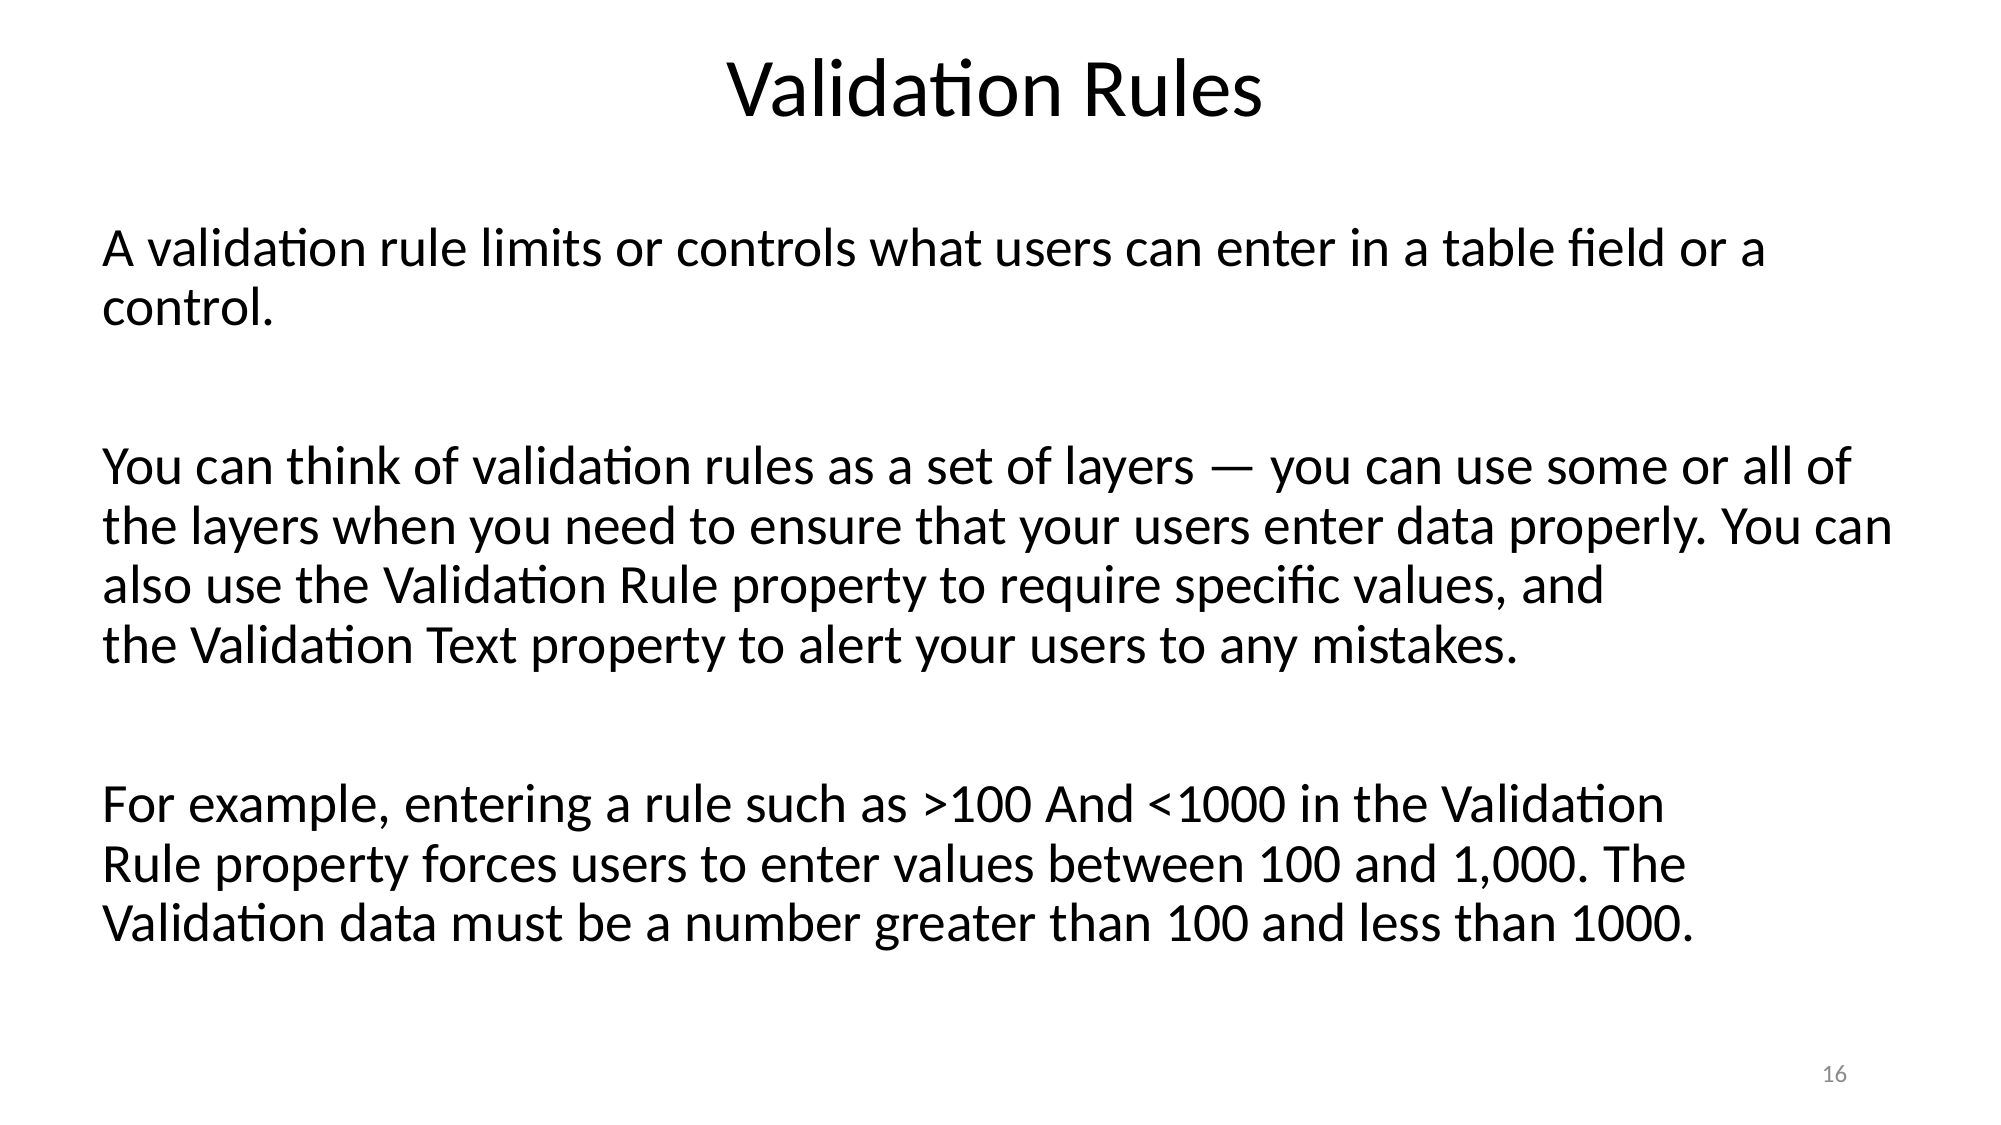

# Validation Rules
A validation rule limits or controls what users can enter in a table field or a control.

You can think of validation rules as a set of layers — you can use some or all of the layers when you need to ensure that your users enter data properly. You can also use the Validation Rule property to require specific values, and the Validation Text property to alert your users to any mistakes.

For example, entering a rule such as >100 And <1000 in the Validation Rule property forces users to enter values between 100 and 1,000. The Validation data must be a number greater than 100 and less than 1000.

16